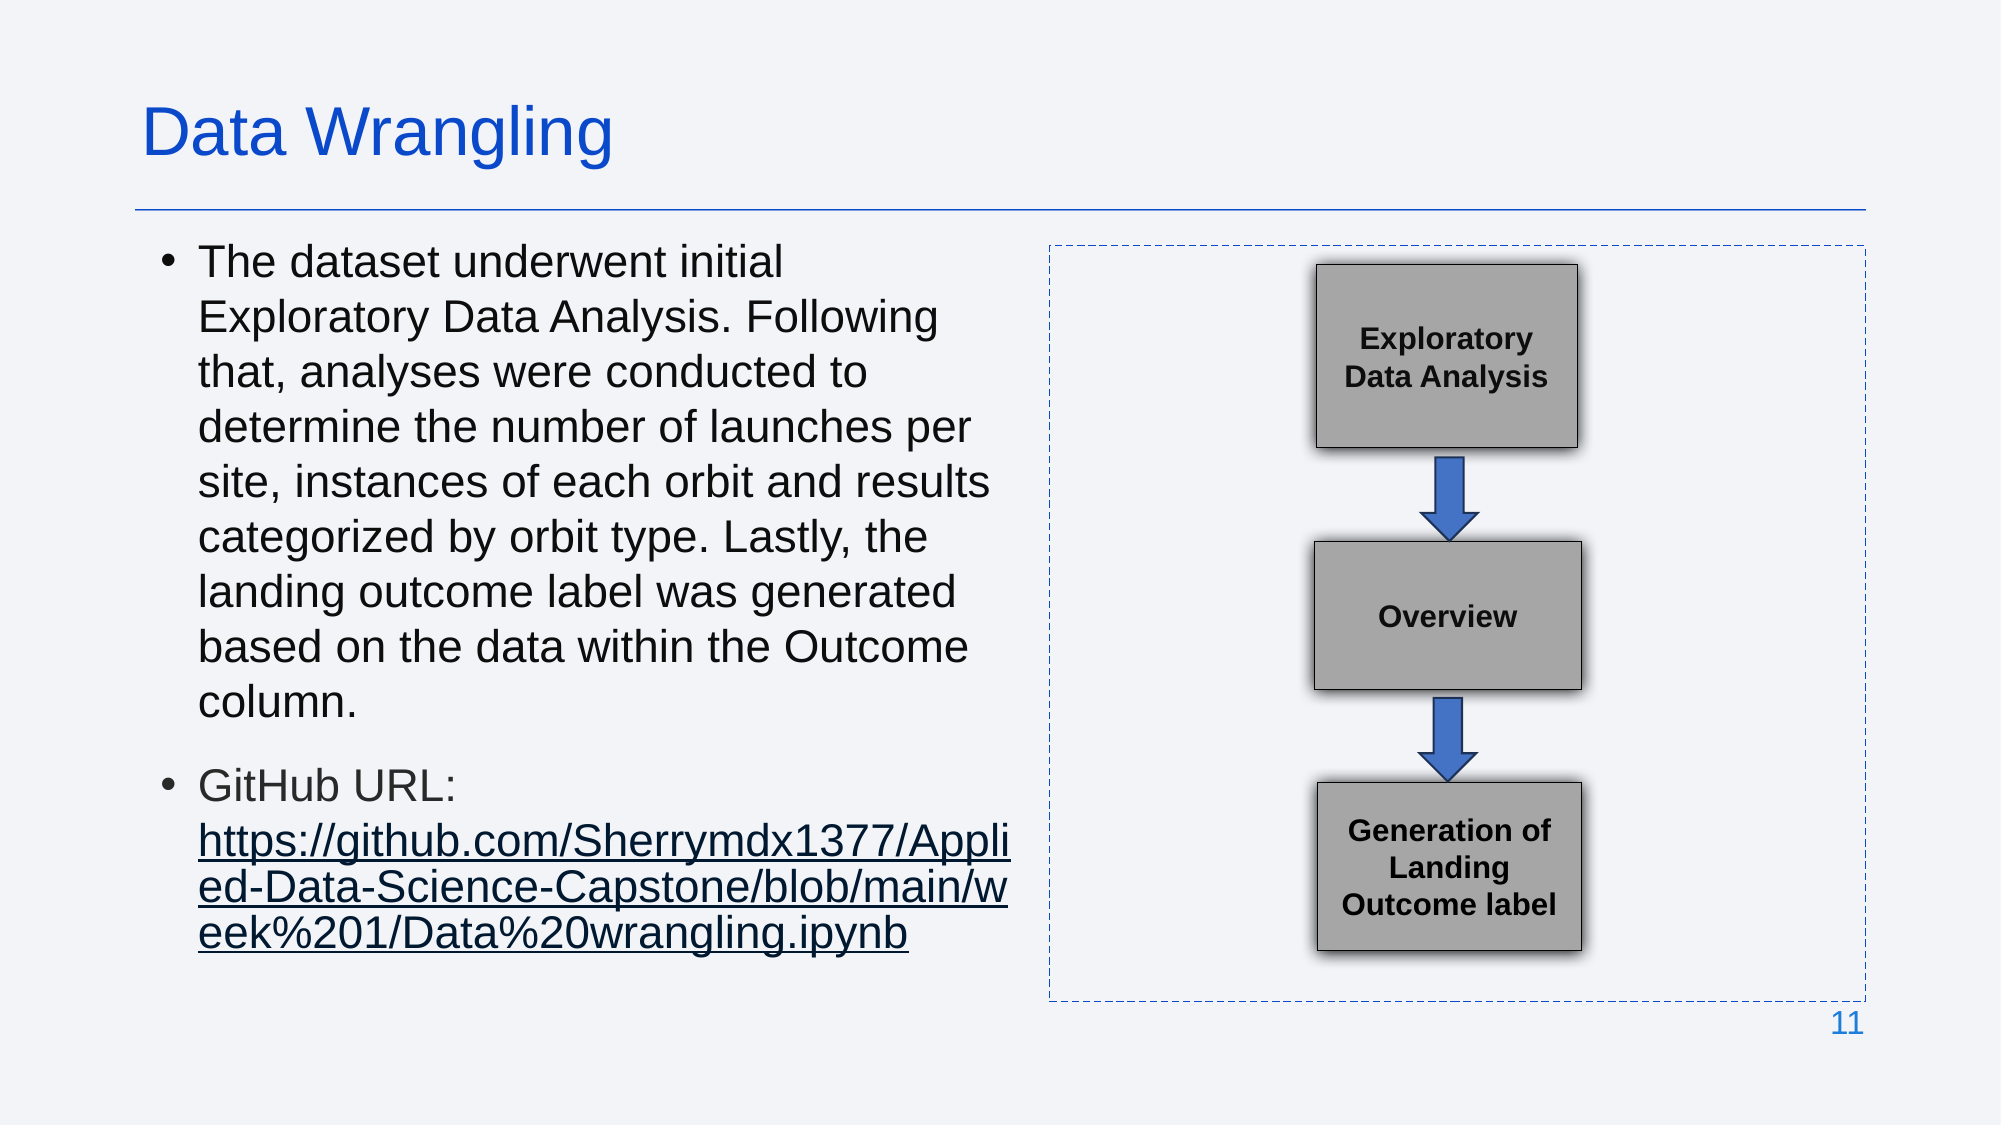

Data Wrangling
The dataset underwent initial Exploratory Data Analysis. Following that, analyses were conducted to determine the number of launches per site, instances of each orbit and results categorized by orbit type. Lastly, the landing outcome label was generated based on the data within the Outcome column.
GitHub URL: https://github.com/Sherrymdx1377/Applied-Data-Science-Capstone/blob/main/week%201/Data%20wrangling.ipynb

Exploratory Data Analysis

Overview

Generation of Landing Outcome label
11